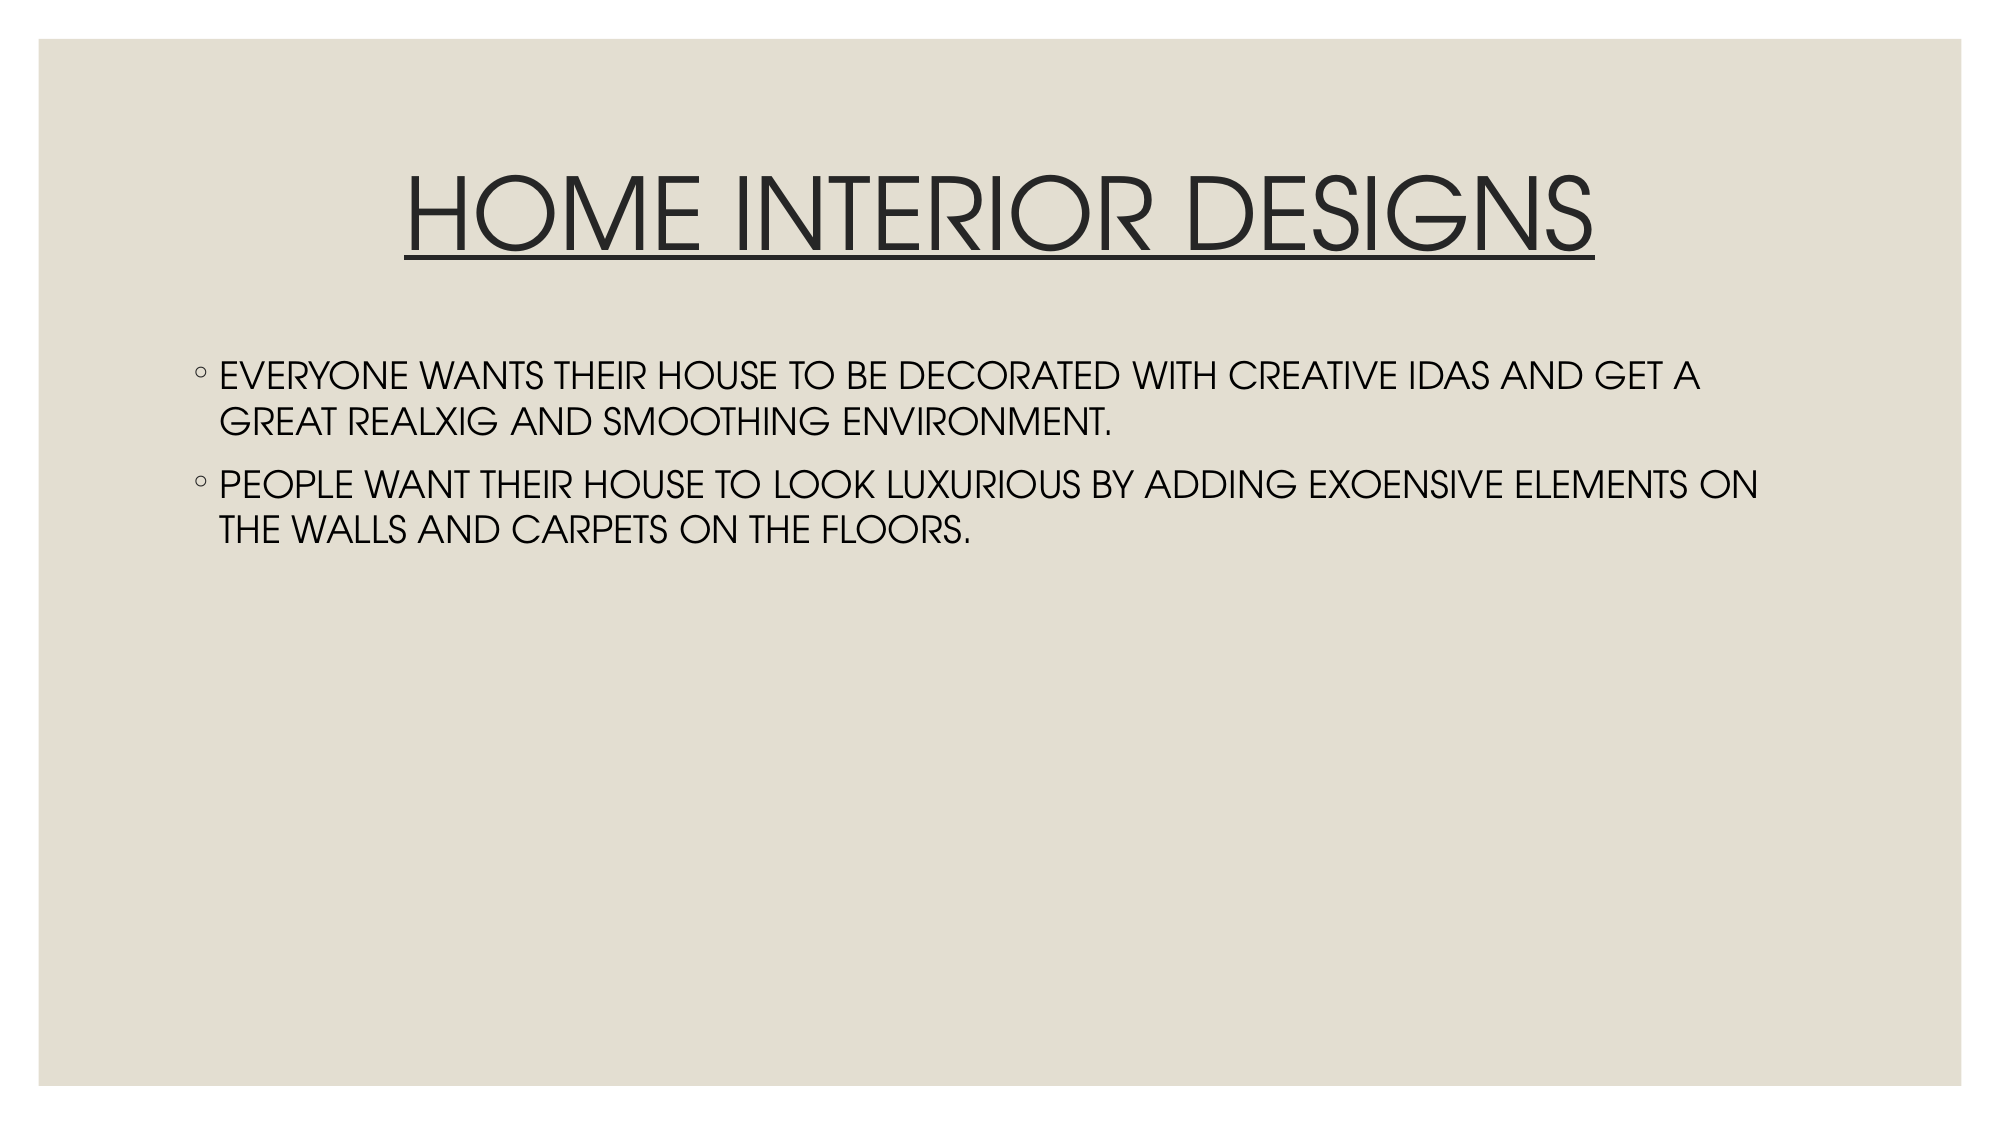

# HOME INTERIOR DESIGNS
EVERYONE WANTS THEIR HOUSE TO BE DECORATED WITH CREATIVE IDAS AND GET A GREAT REALXIG AND SMOOTHING ENVIRONMENT.
PEOPLE WANT THEIR HOUSE TO LOOK LUXURIOUS BY ADDING EXOENSIVE ELEMENTS ON THE WALLS AND CARPETS ON THE FLOORS.